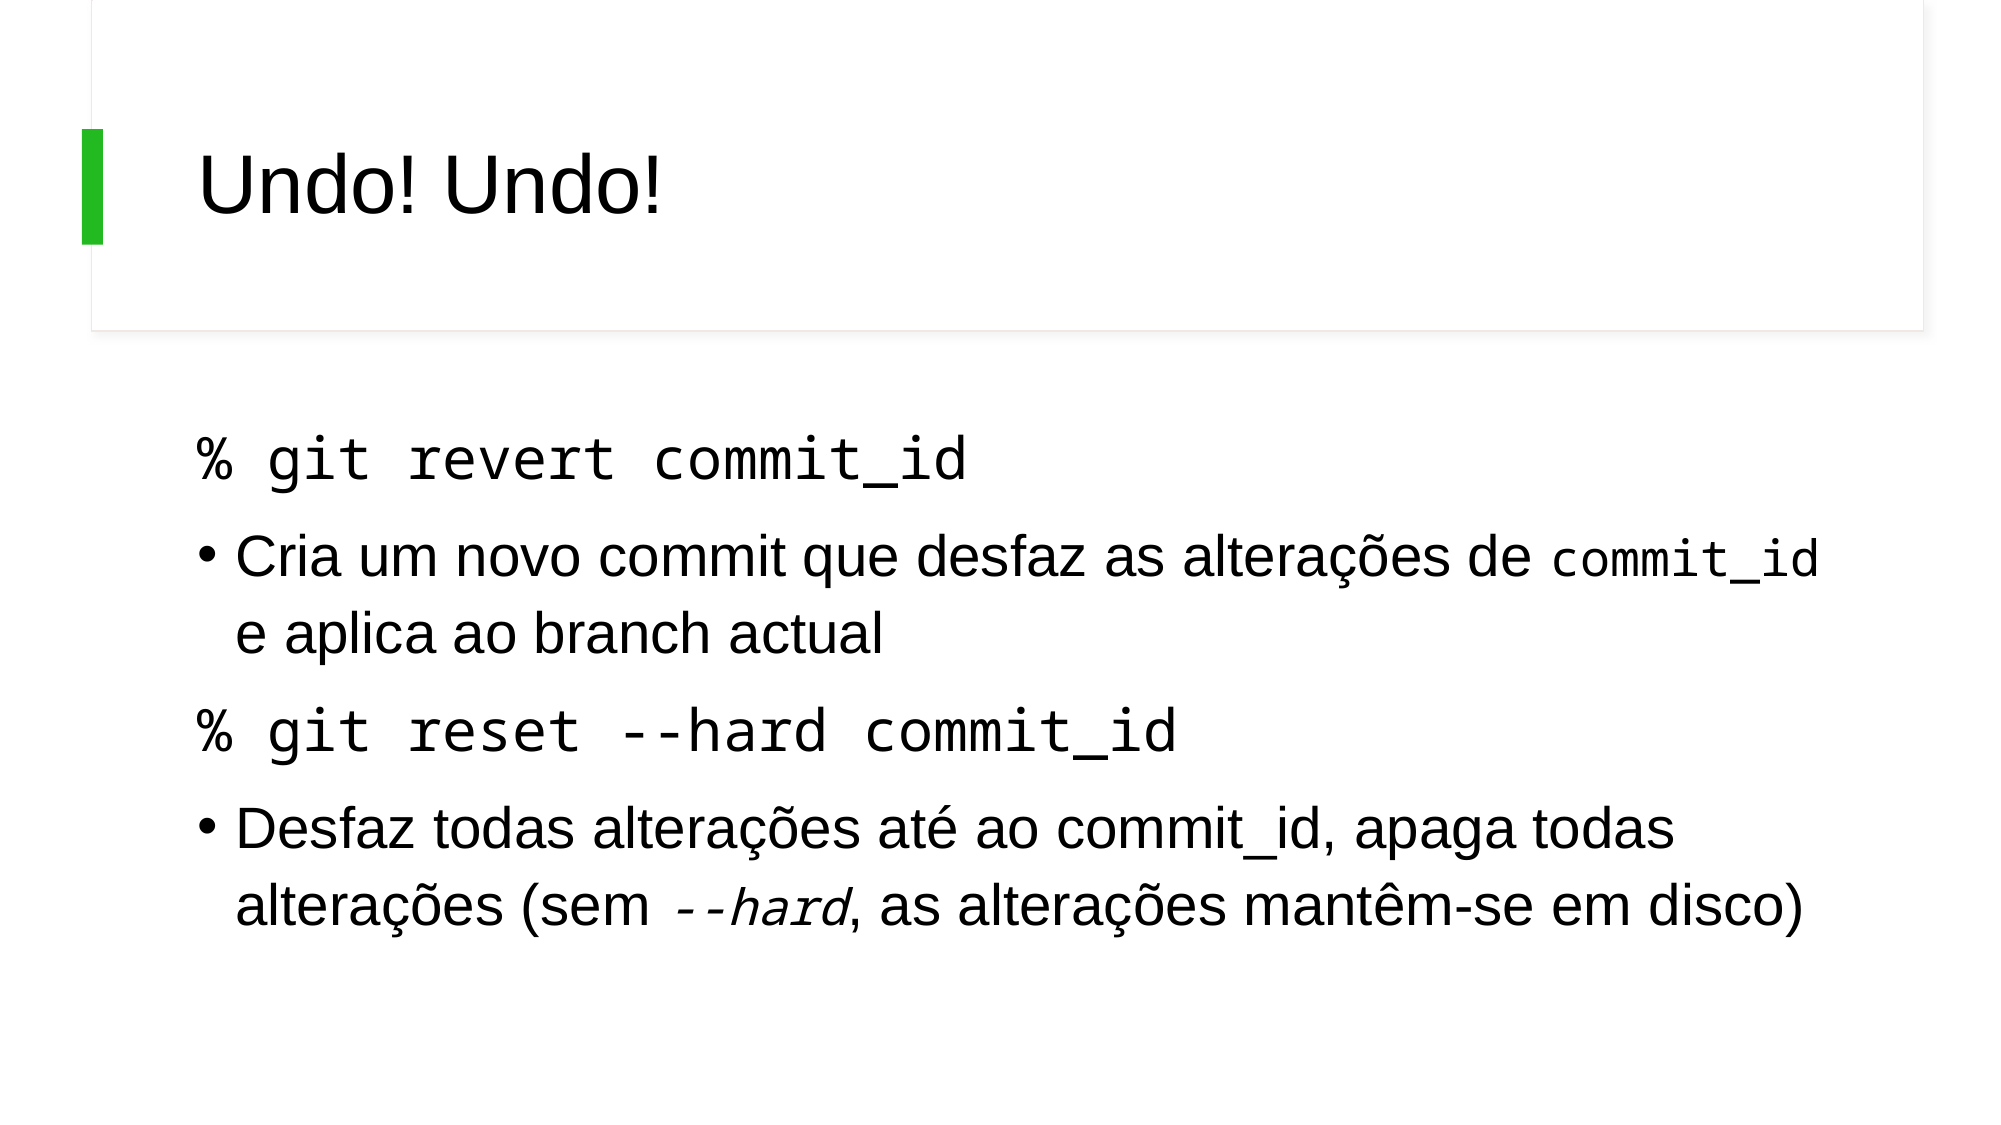

# Undo! Undo!
% git revert commit_id
Cria um novo commit que desfaz as alterações de commit_id e aplica ao branch actual
% git reset --hard commit_id
Desfaz todas alterações até ao commit_id, apaga todas alterações (sem --hard, as alterações mantêm-se em disco)